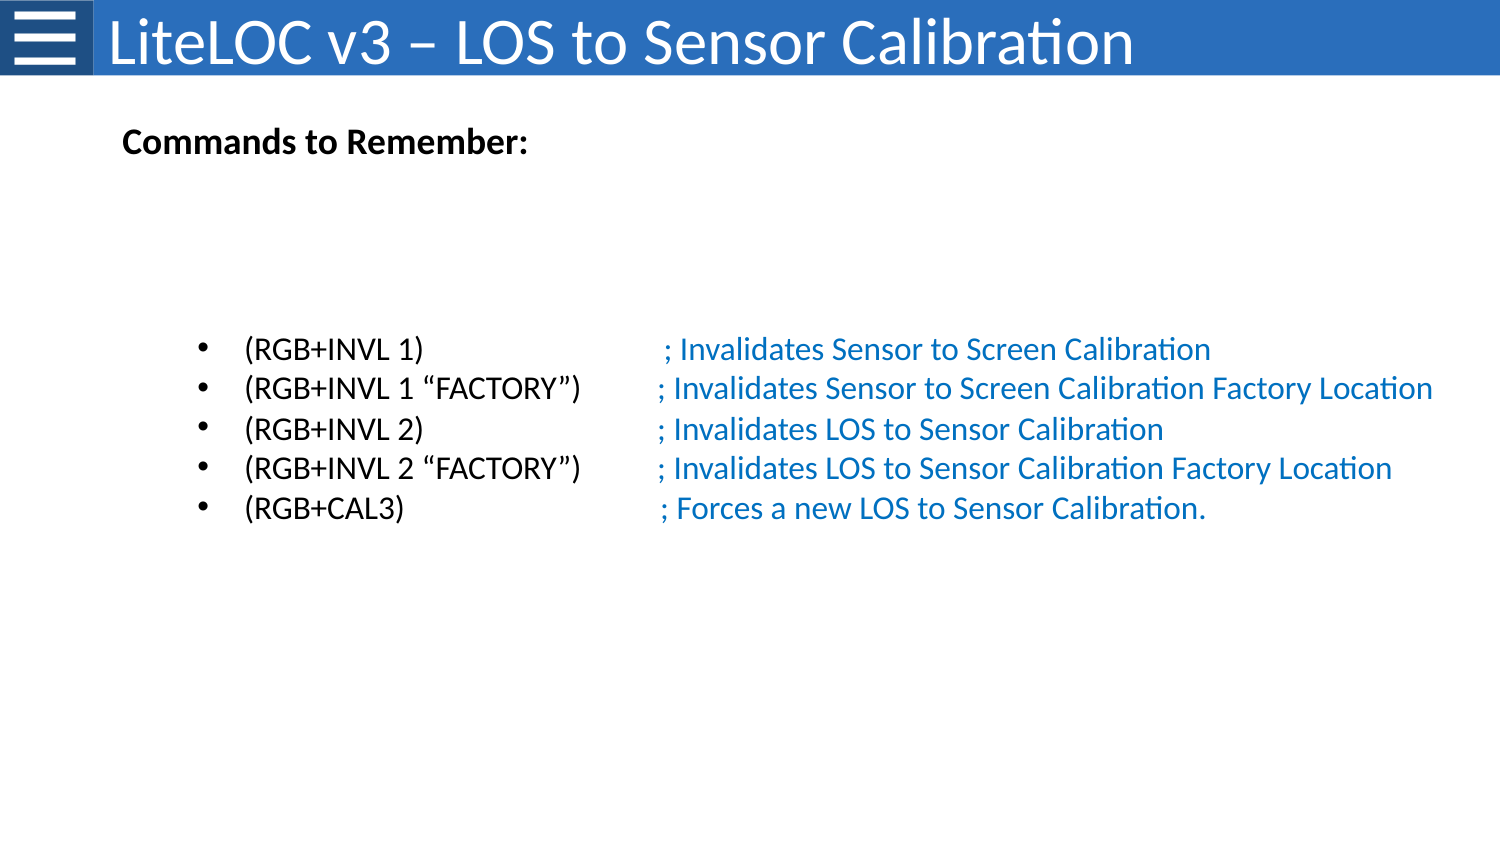

# LiteLOC v3 – LOS to Sensor Calibration
Commands to Remember:

(RGB+INVL 1)                         ; Invalidates Sensor to Screen Calibration
(RGB+INVL 1 “FACTORY”)          ; Invalidates Sensor to Screen Calibration Factory Location
(RGB+INVL 2)                               ; Invalidates LOS to Sensor Calibration
(RGB+INVL 2 “FACTORY”)          ; Invalidates LOS to Sensor Calibration Factory Location
(RGB+CAL3)                                  ; Forces a new LOS to Sensor Calibration.